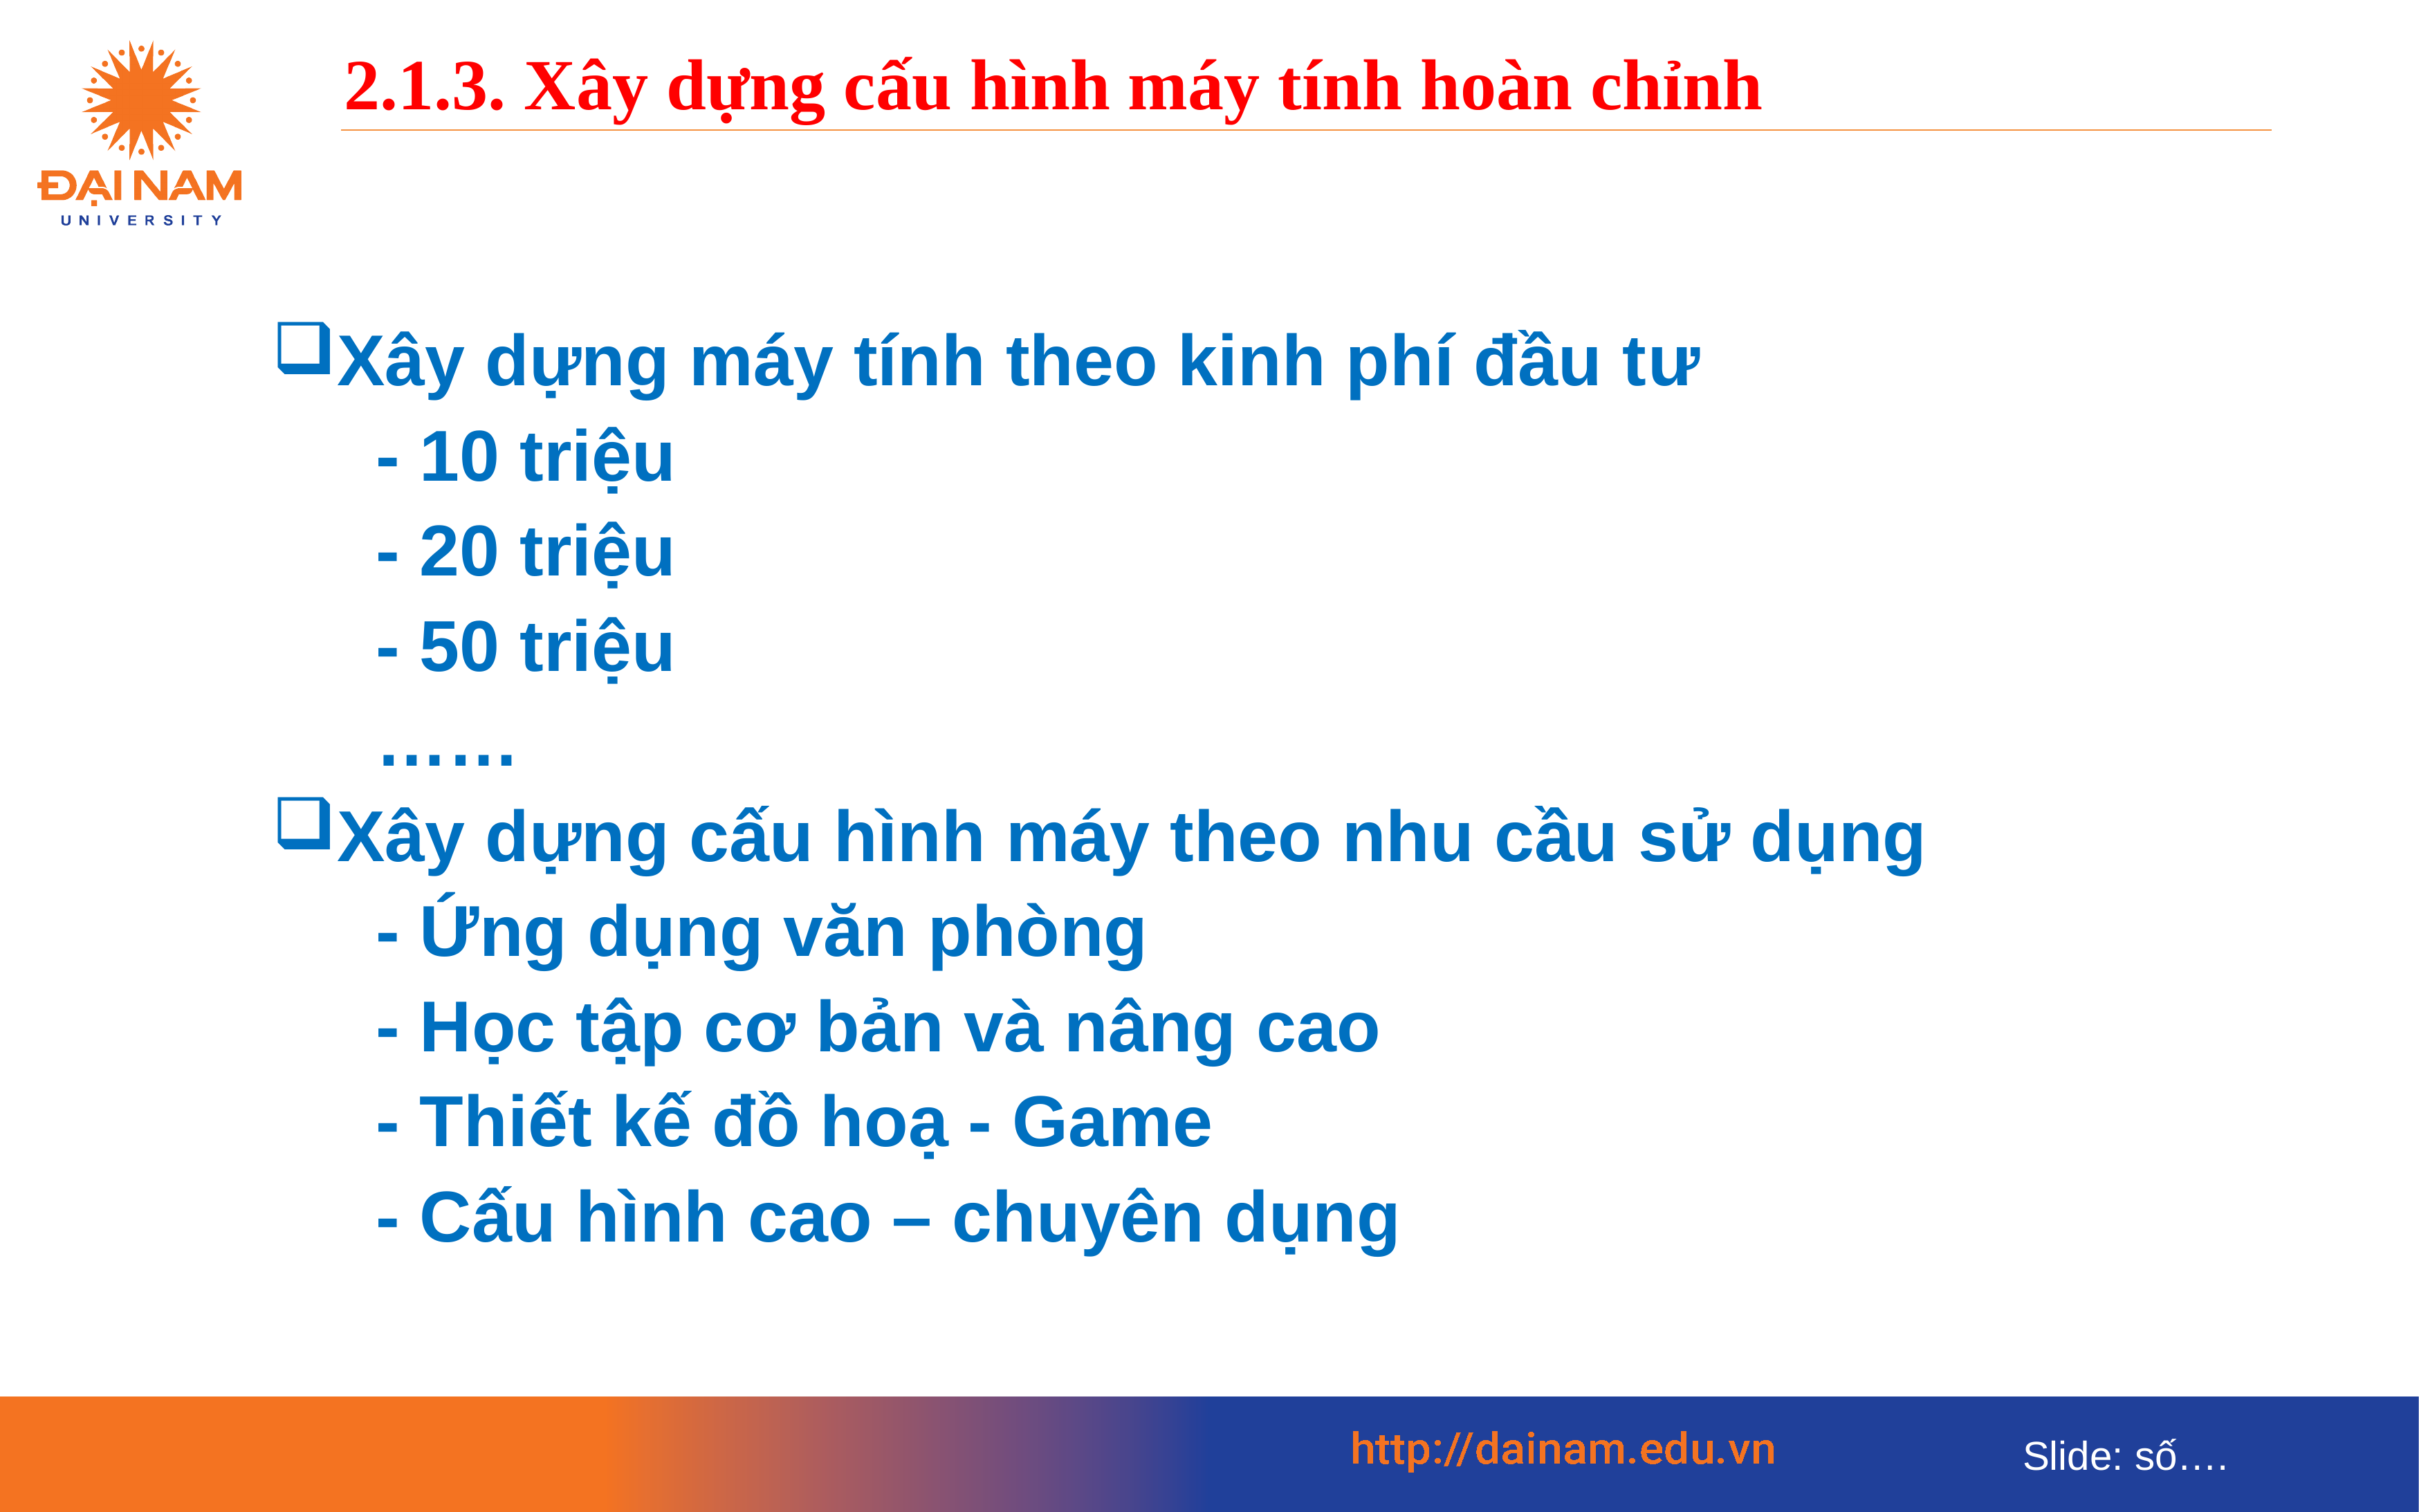

2.1.3. Xây dựng cấu hình máy tính hoàn chỉnh
Xây dựng máy tính theo kinh phí đầu tư
	- 10 triệu
	- 20 triệu
	- 50 triệu
	……
Xây dựng cấu hình máy theo nhu cầu sử dụng
	- Ứng dụng văn phòng
	- Học tập cơ bản và nâng cao
	- Thiết kế đồ hoạ - Game
	- Cấu hình cao – chuyên dụng